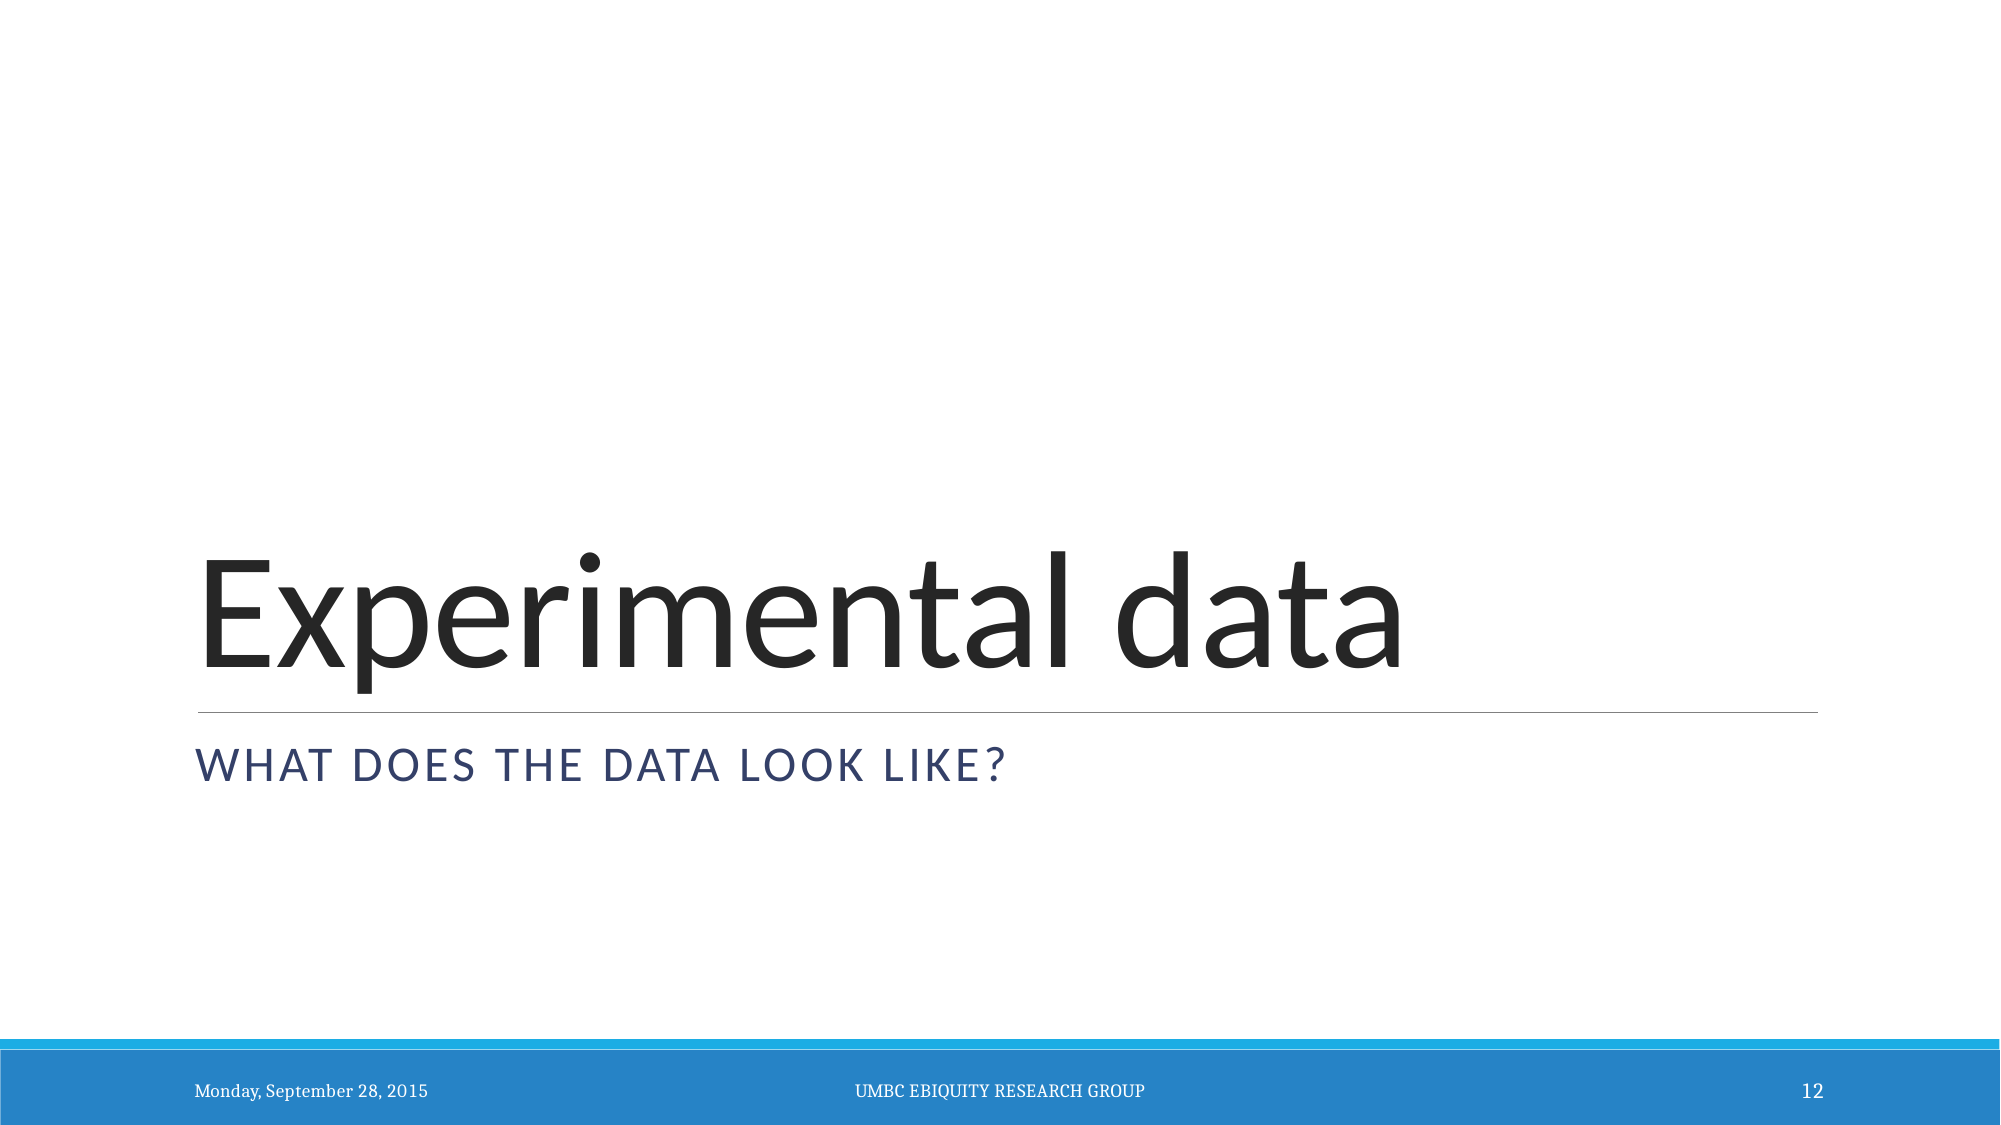

# Experimental data
What does the data look like?
Monday, September 28, 2015
UMBC Ebiquity Research Group
12